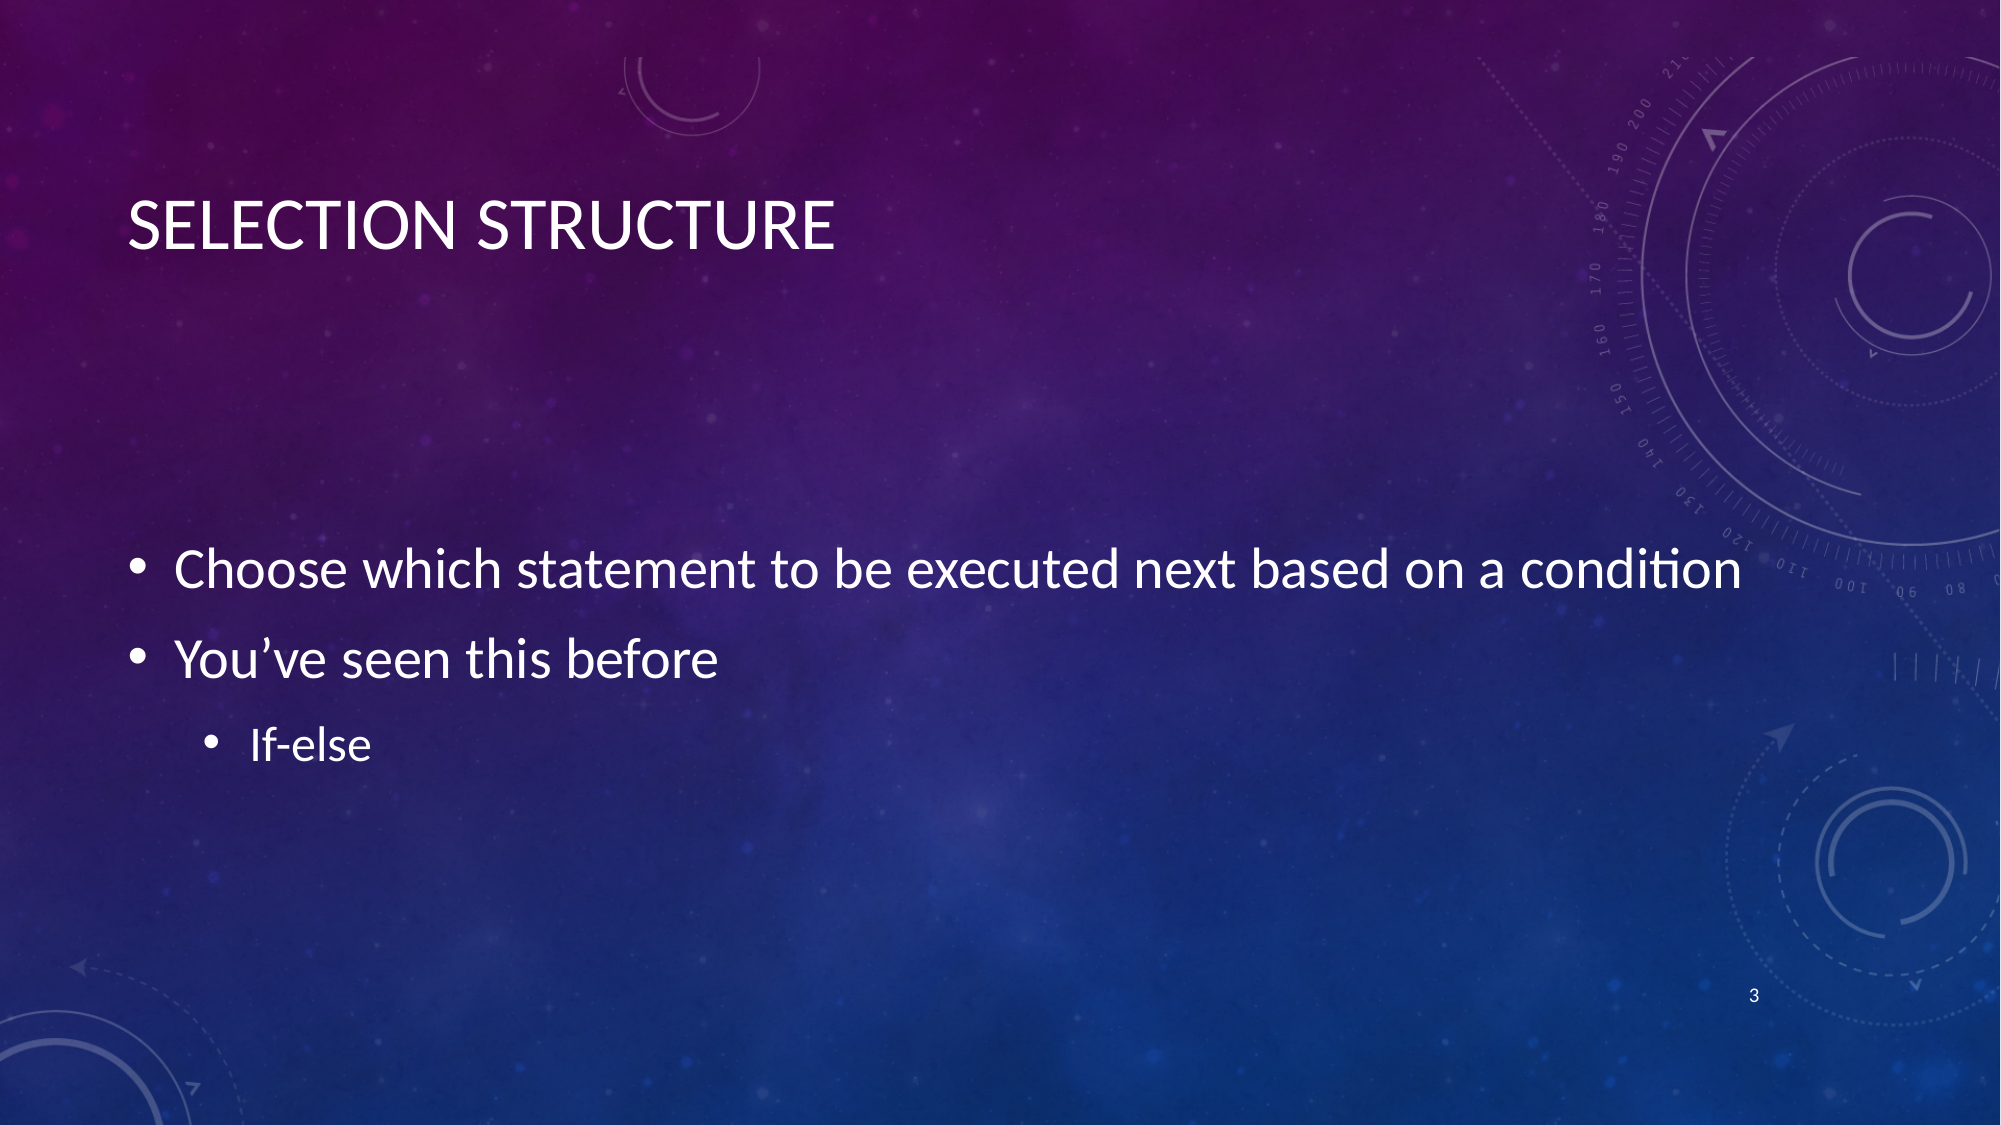

# Selection Structure
Choose which statement to be executed next based on a condition
You’ve seen this before
If-else
3